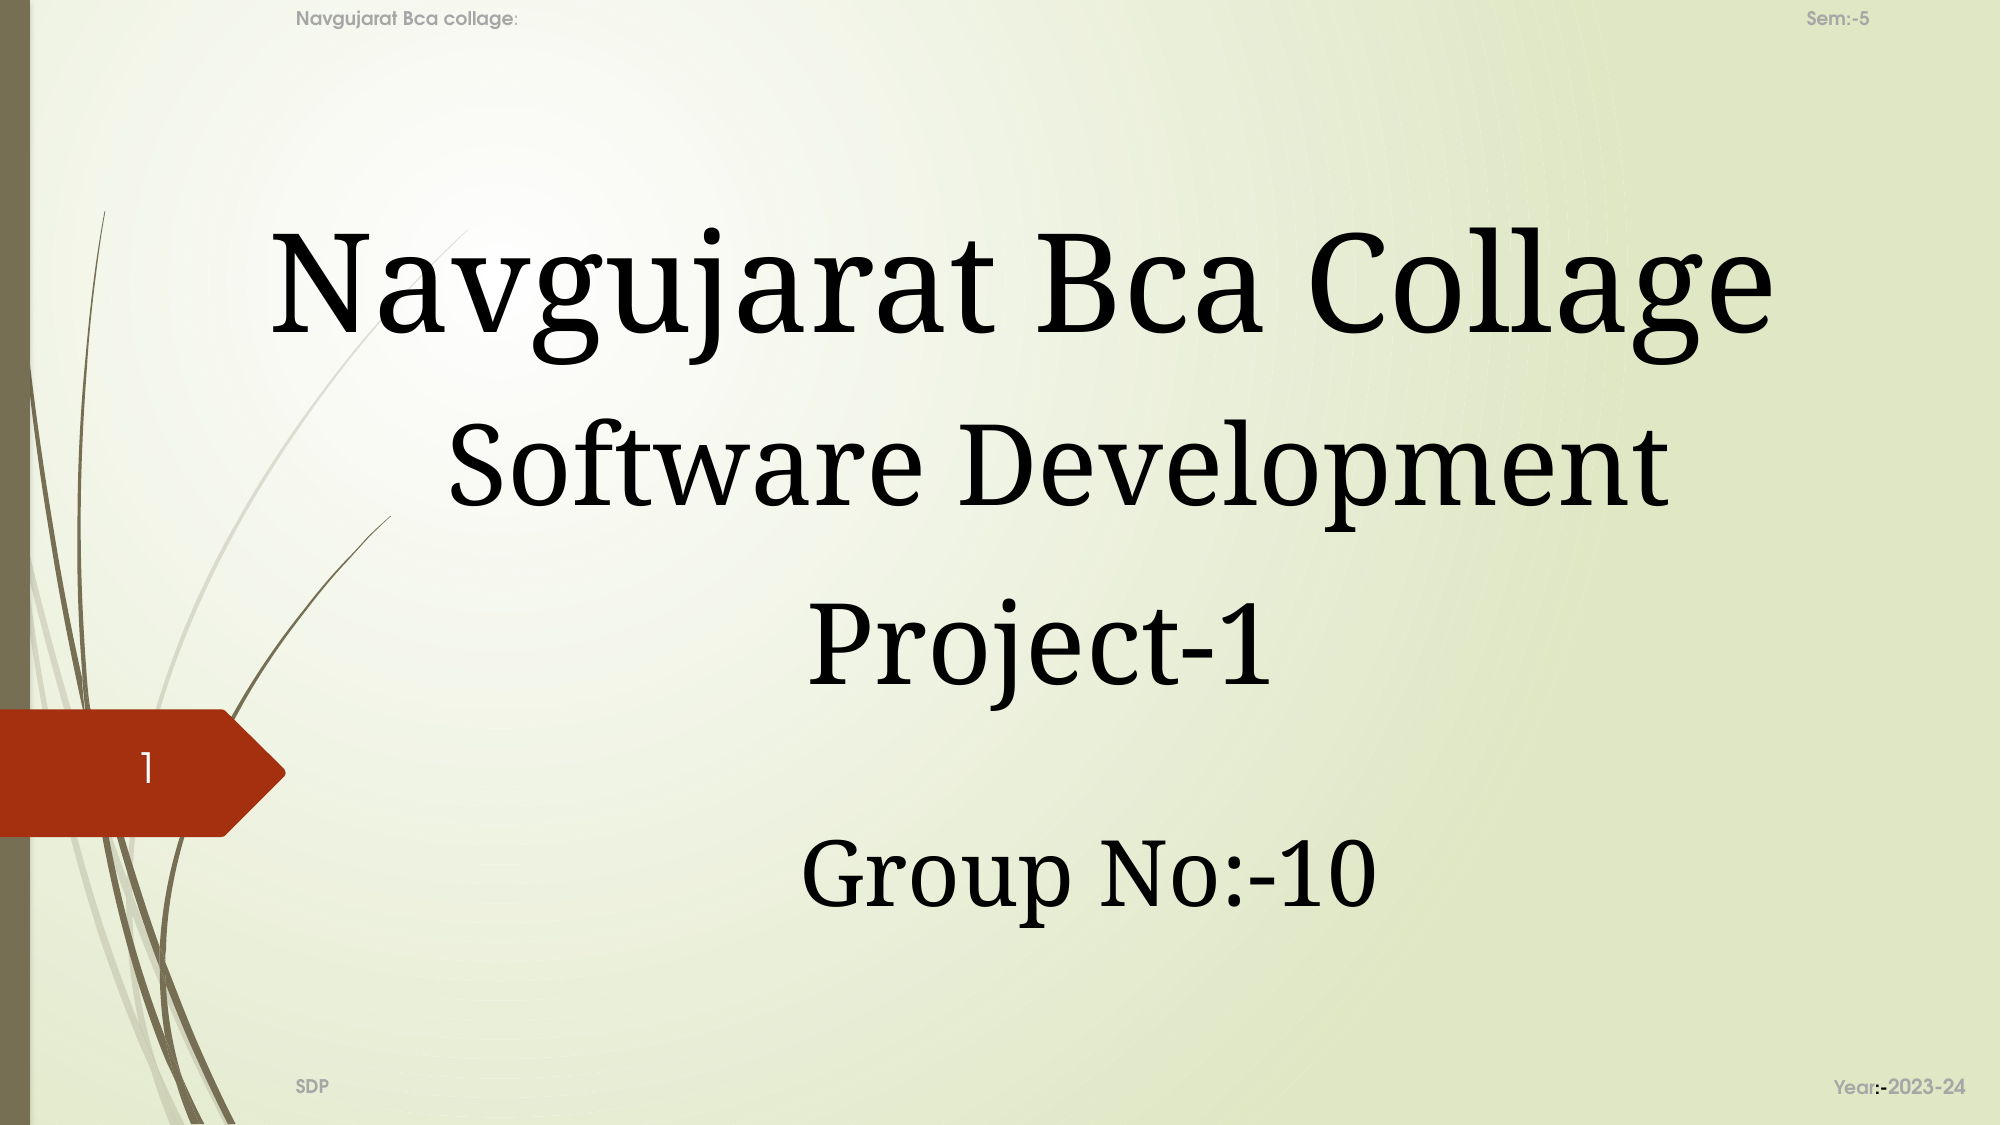

Sem:-5
Navgujarat Bca collage:

Navgujarat Bca Collage
Software Development

Project-1
1
Group No:-10
SDP

Year:-2023-24